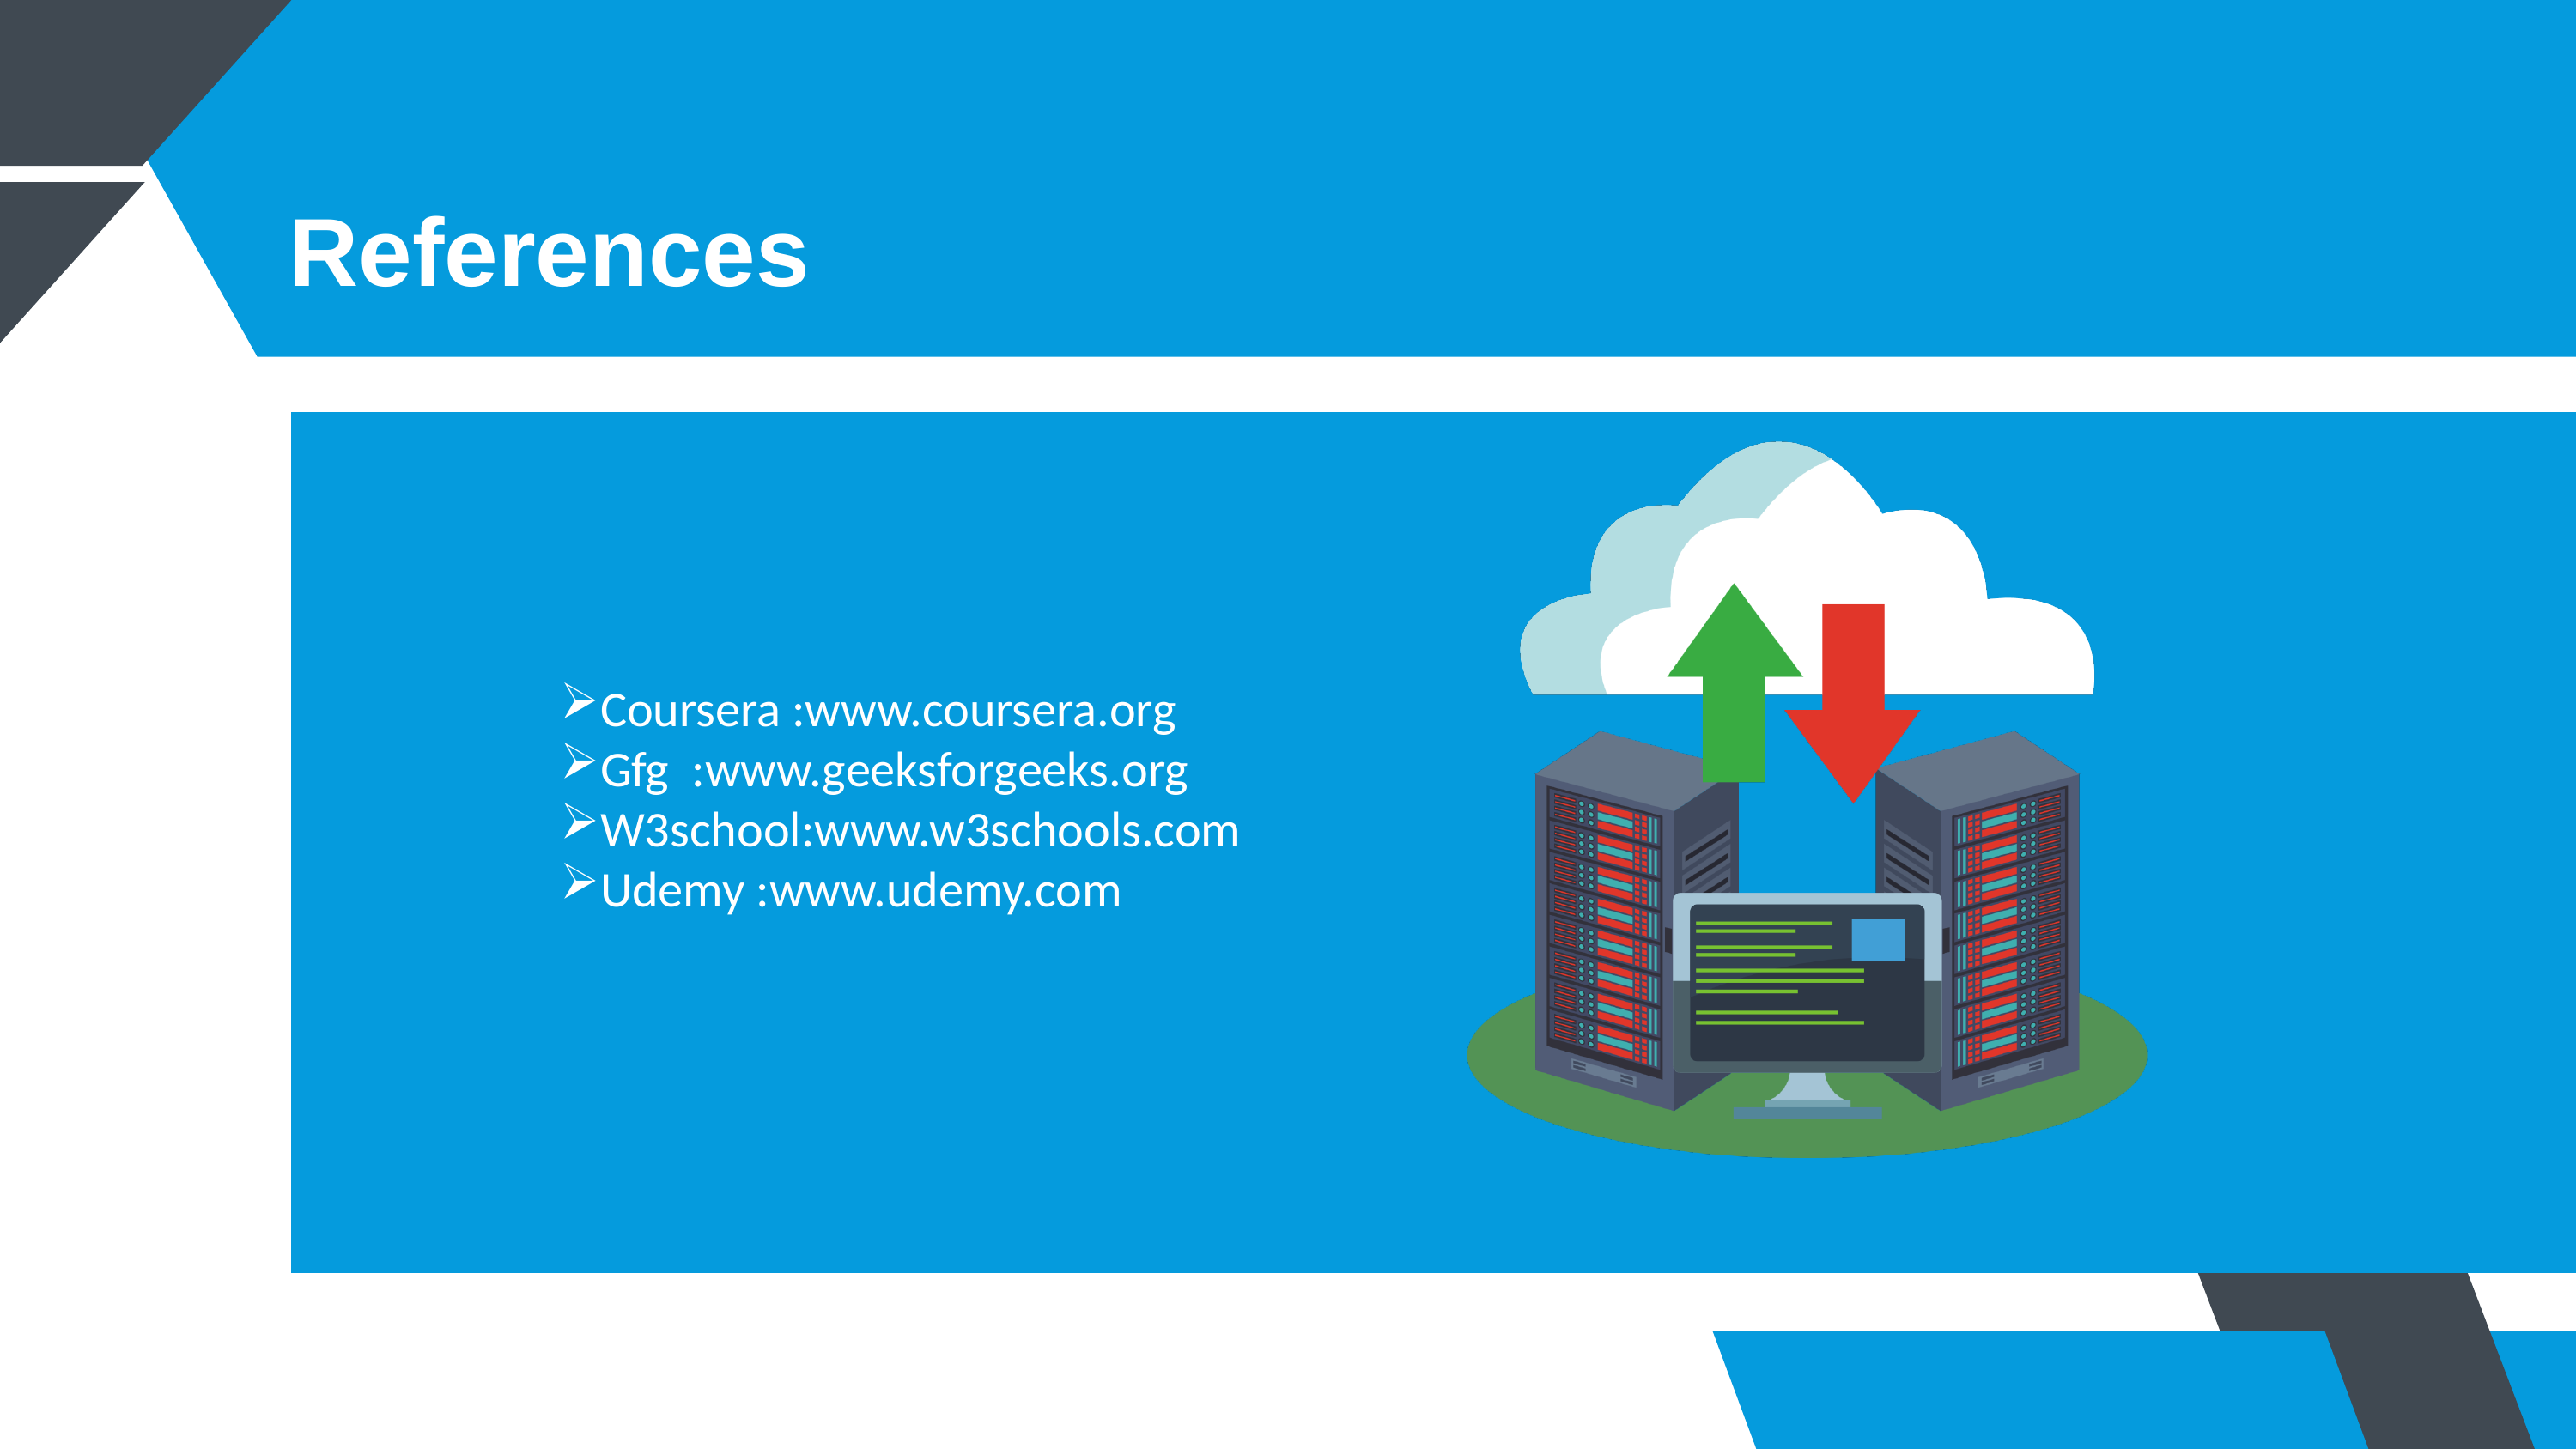

References

Coursera :www.coursera.org
Gfg  :www.geeksforgeeks.org
W3school:www.w3schools.com
Udemy :www.udemy.com